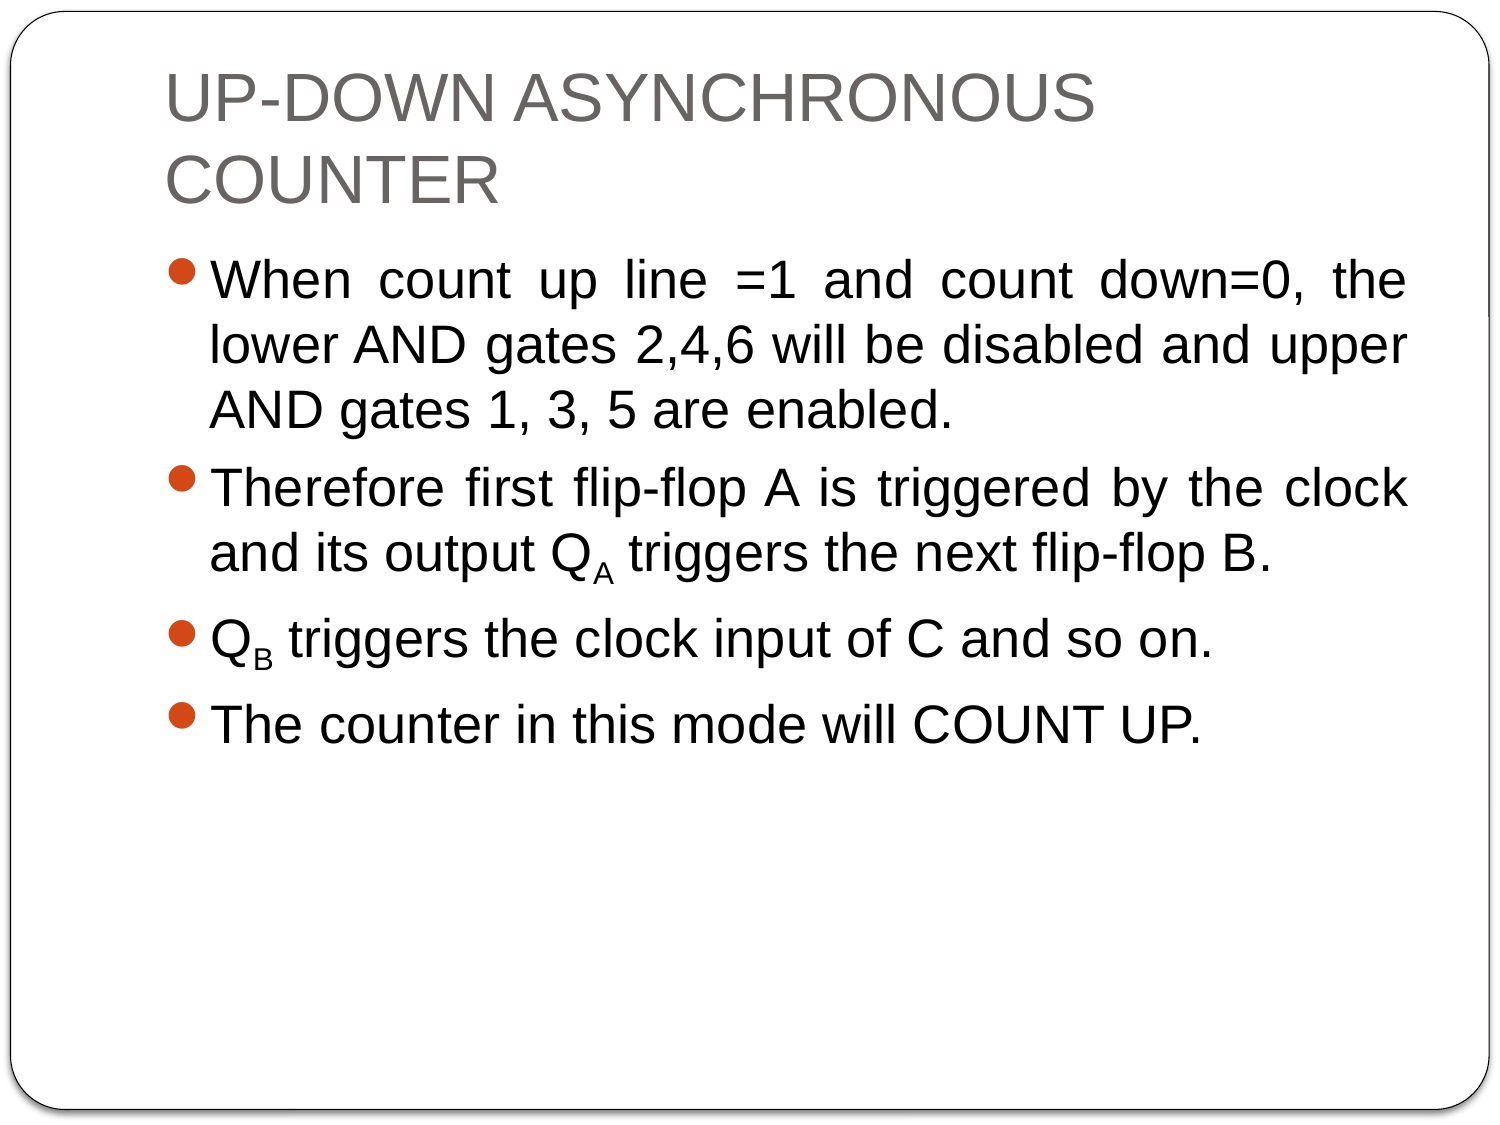

# UP-DOWN ASYNCHRONOUS COUNTER
When count up line =1 and count down=0, the lower AND gates 2,4,6 will be disabled and upper AND gates 1, 3, 5 are enabled.
Therefore first flip-flop A is triggered by the clock and its output QA triggers the next flip-flop B.
QB triggers the clock input of C and so on.
The counter in this mode will COUNT UP.